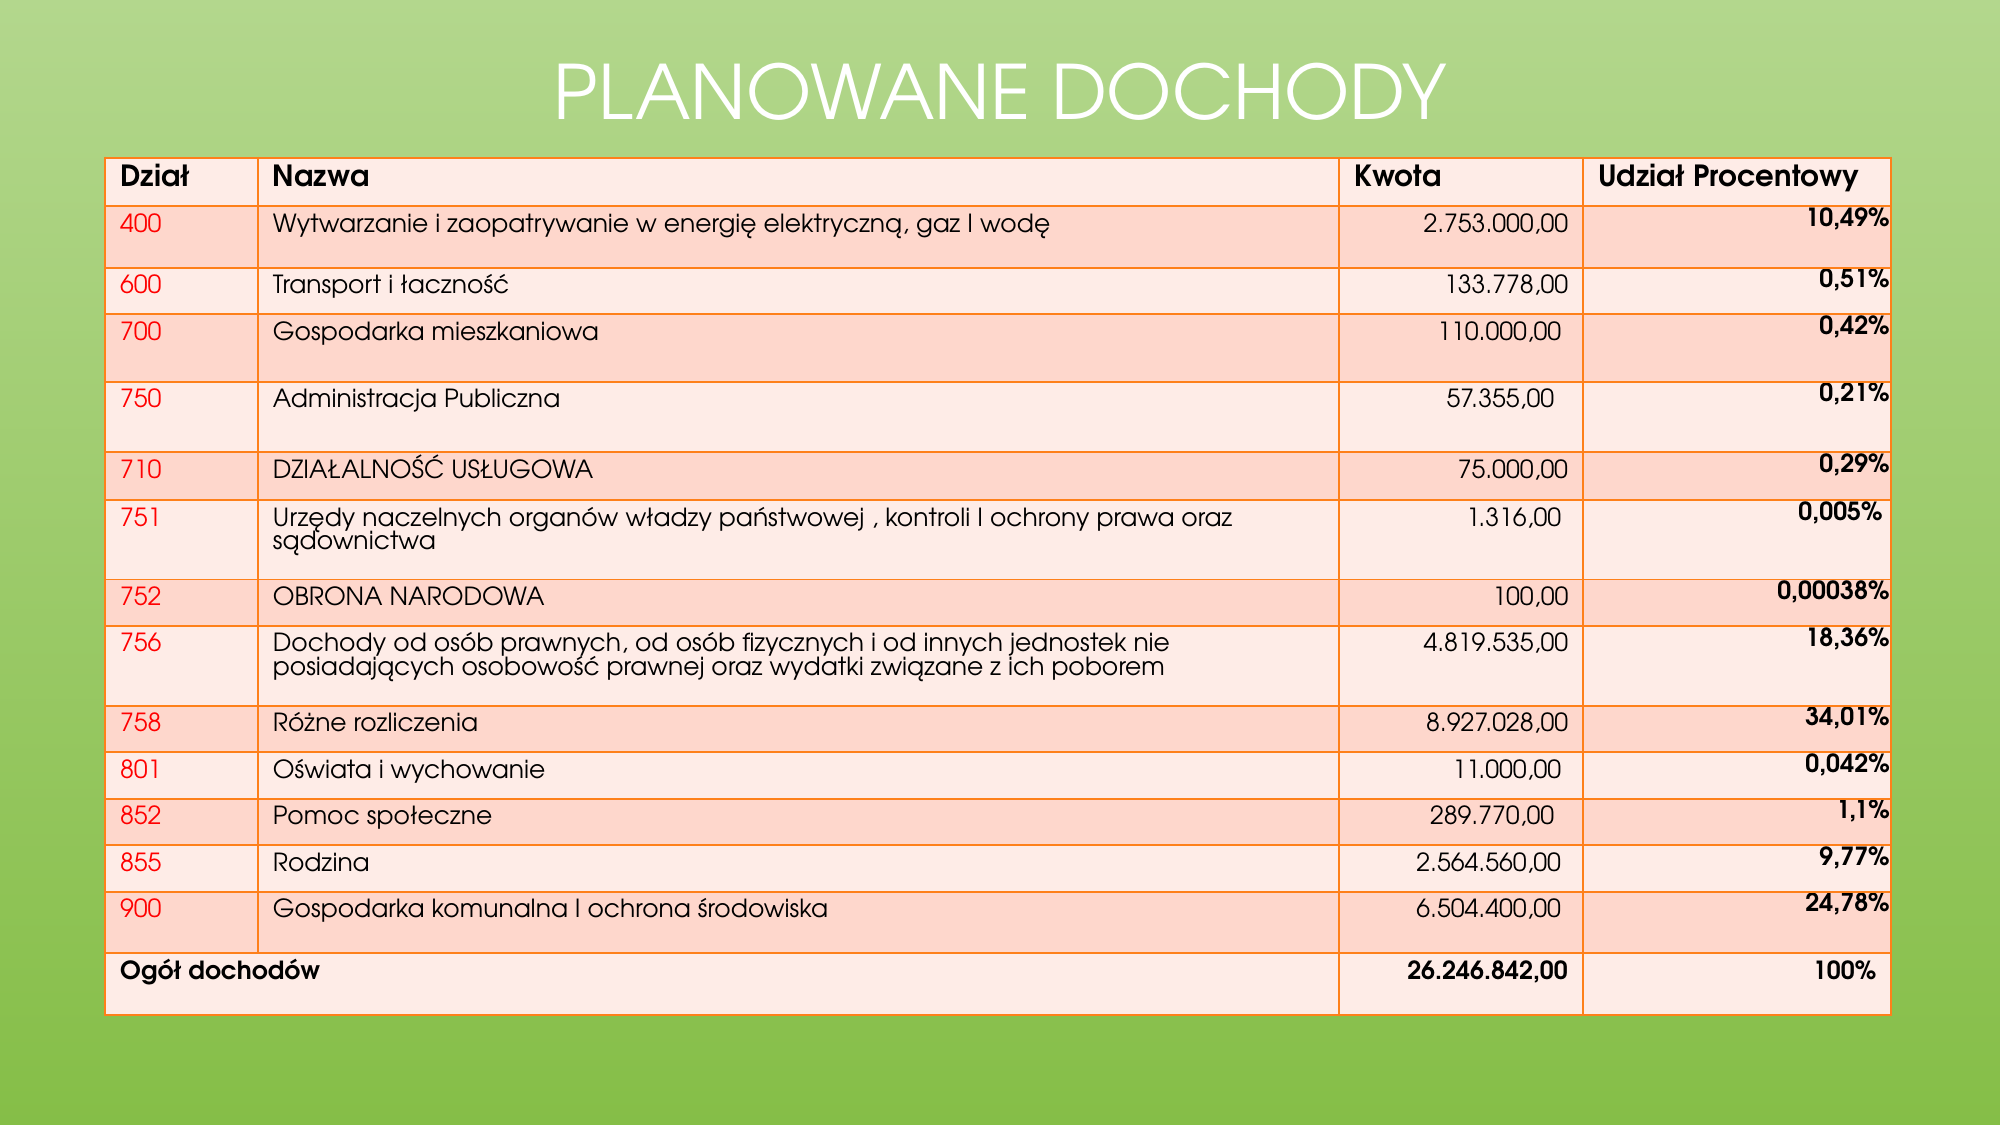

# PLANOWANE DOCHODY
| Dział | Nazwa | Kwota | Udział Procentowy |
| --- | --- | --- | --- |
| 400 | Wytwarzanie i zaopatrywanie w energię elektryczną, gaz I wodę | 2.753.000,00 | 10,49% |
| 600 | Transport i łaczność | 133.778,00 | 0,51% |
| 700 | Gospodarka mieszkaniowa | 110.000,00 | 0,42% |
| 750 | Administracja Publiczna | 57.355,00 | 0,21% |
| 710 | DZIAŁALNOŚĆ USŁUGOWA | 75.000,00 | 0,29% |
| 751 | Urzędy naczelnych organów władzy państwowej , kontroli I ochrony prawa oraz sądownictwa | 1.316,00 | 0,005% |
| 752 | OBRONA NARODOWA | 100,00 | 0,00038% |
| 756 | Dochody od osób prawnych, od osób fizycznych i od innych jednostek nie posiadających osobowość prawnej oraz wydatki związane z ich poborem | 4.819.535,00 | 18,36% |
| 758 | Różne rozliczenia | 8.927.028,00 | 34,01% |
| 801 | Oświata i wychowanie | 11.000,00 | 0,042% |
| 852 | Pomoc społeczne | 289.770,00 | 1,1% |
| 855 | Rodzina | 2.564.560,00 | 9,77% |
| 900 | Gospodarka komunalna I ochrona środowiska | 6.504.400,00 | 24,78% |
| Ogół dochodów |  | 26.246.842,00 | 100% |